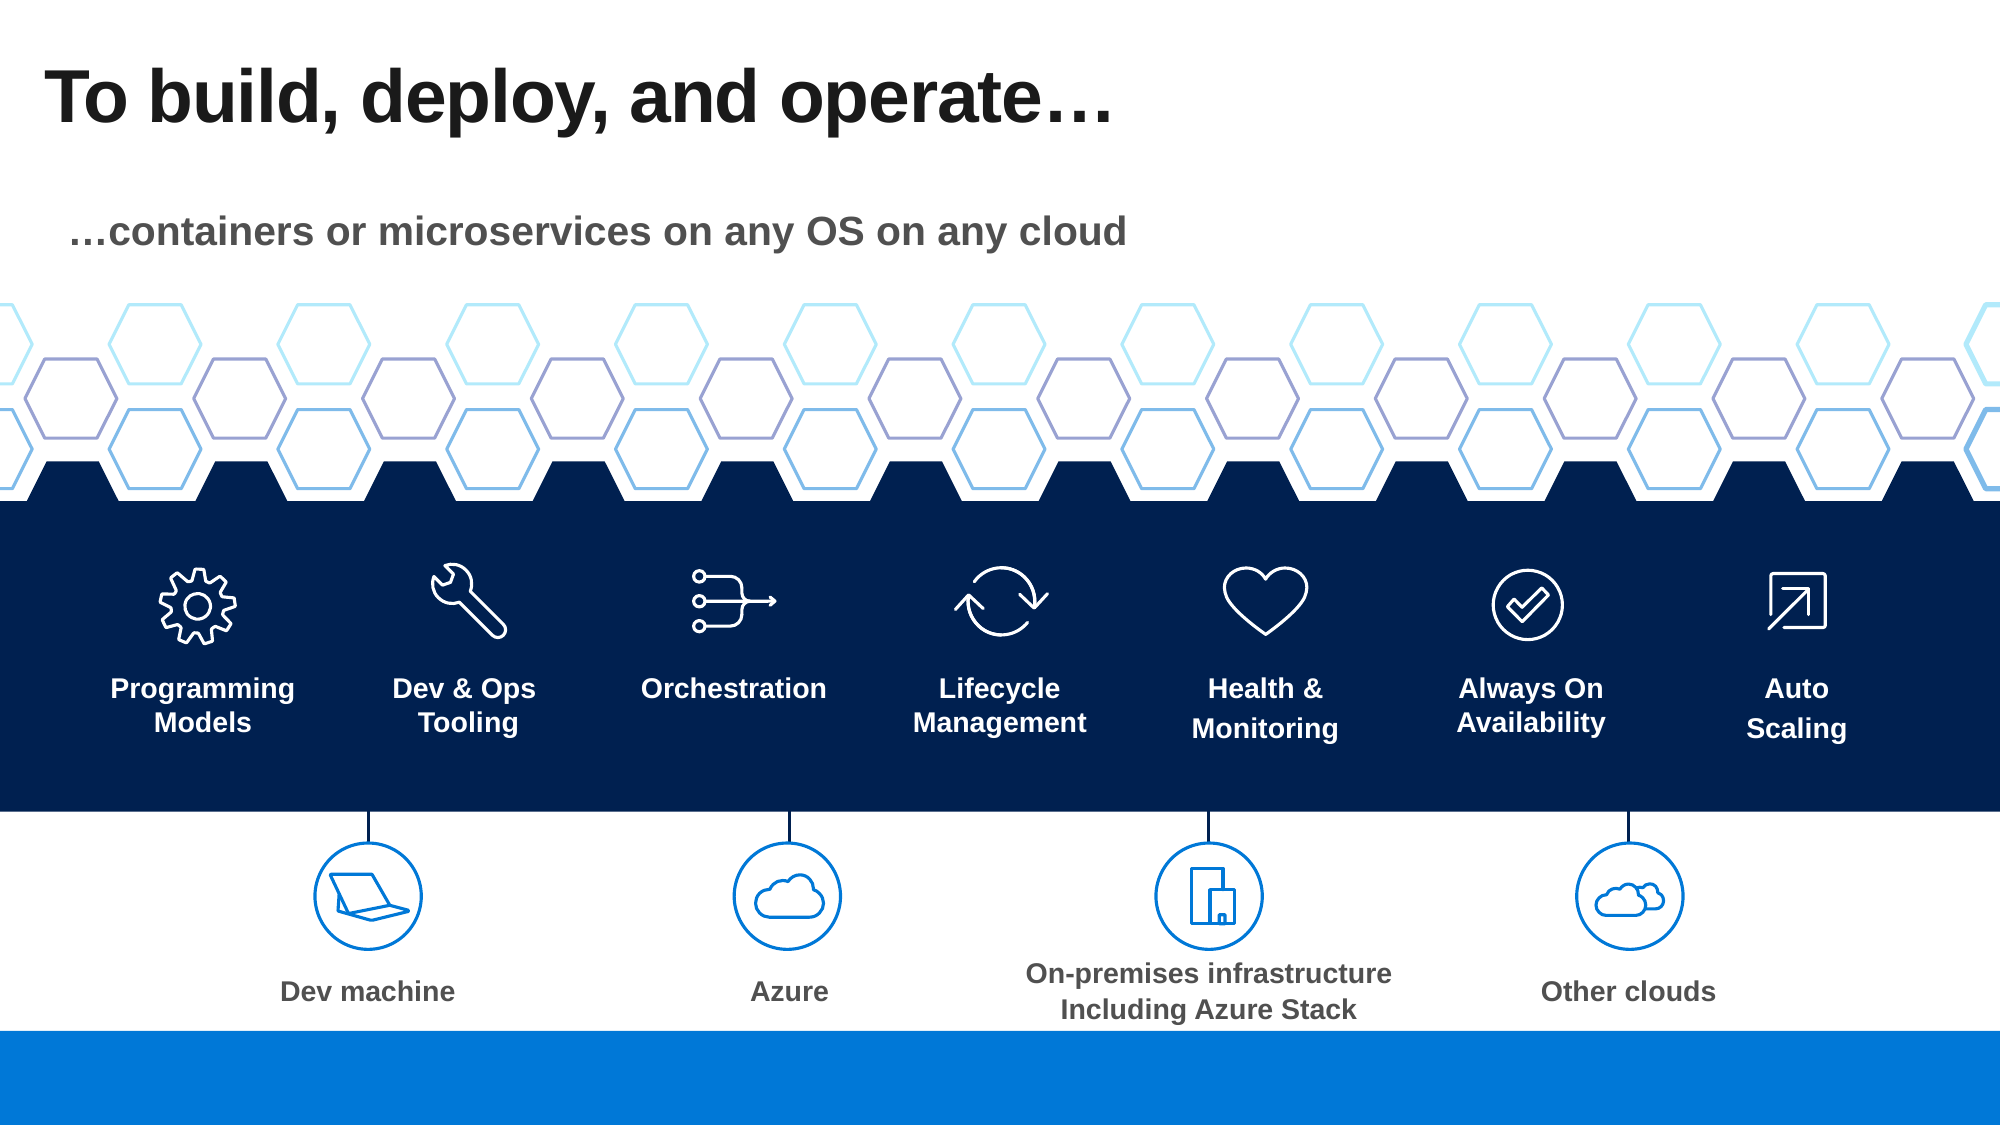

# To build, deploy, and operate…
…containers or microservices on any OS on any cloud

Programming Models
Dev & Ops
Tooling
Orchestration
Lifecycle Management
Health &
Monitoring
Always On Availability

Auto
Scaling

On-premises infrastructure
Including Azure Stack

Dev machine

Azure

Other clouds